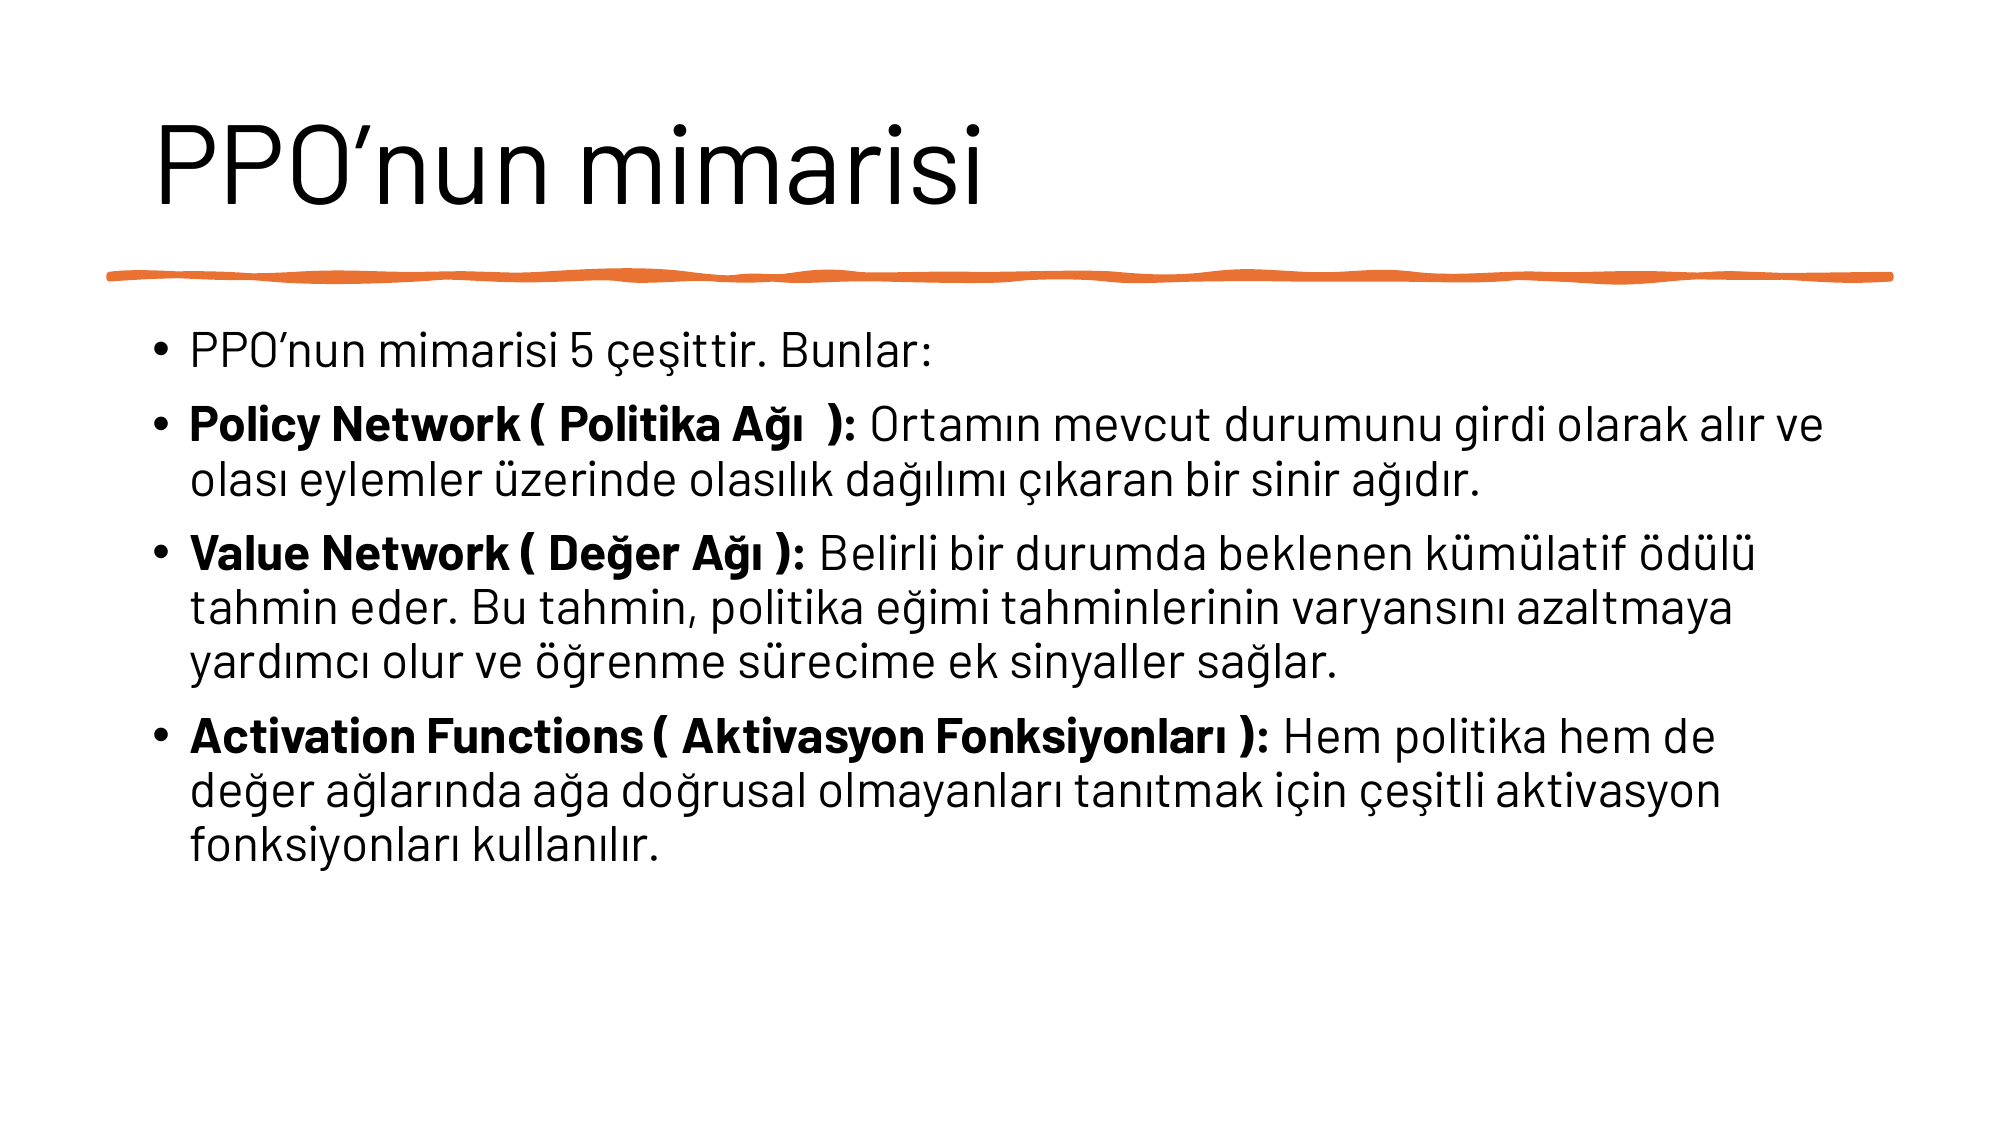

# PPO’nun mimarisi

PPO’nun mimarisi 5 çeşittir. Bunlar:
Policy Network ( Politika Ağı  ): Ortamın mevcut durumunu girdi olarak alır ve olası eylemler üzerinde olasılık dağılımı çıkaran bir sinir ağıdır.
Value Network ( Değer Ağı ): Belirli bir durumda beklenen kümülatif ödülü tahmin eder. Bu tahmin, politika eğimi tahminlerinin varyansını azaltmaya yardımcı olur ve öğrenme sürecime ek sinyaller sağlar.
Activation Functions ( Aktivasyon Fonksiyonları ): Hem politika hem de değer ağlarında ağa doğrusal olmayanları tanıtmak için çeşitli aktivasyon fonksiyonları kullanılır.